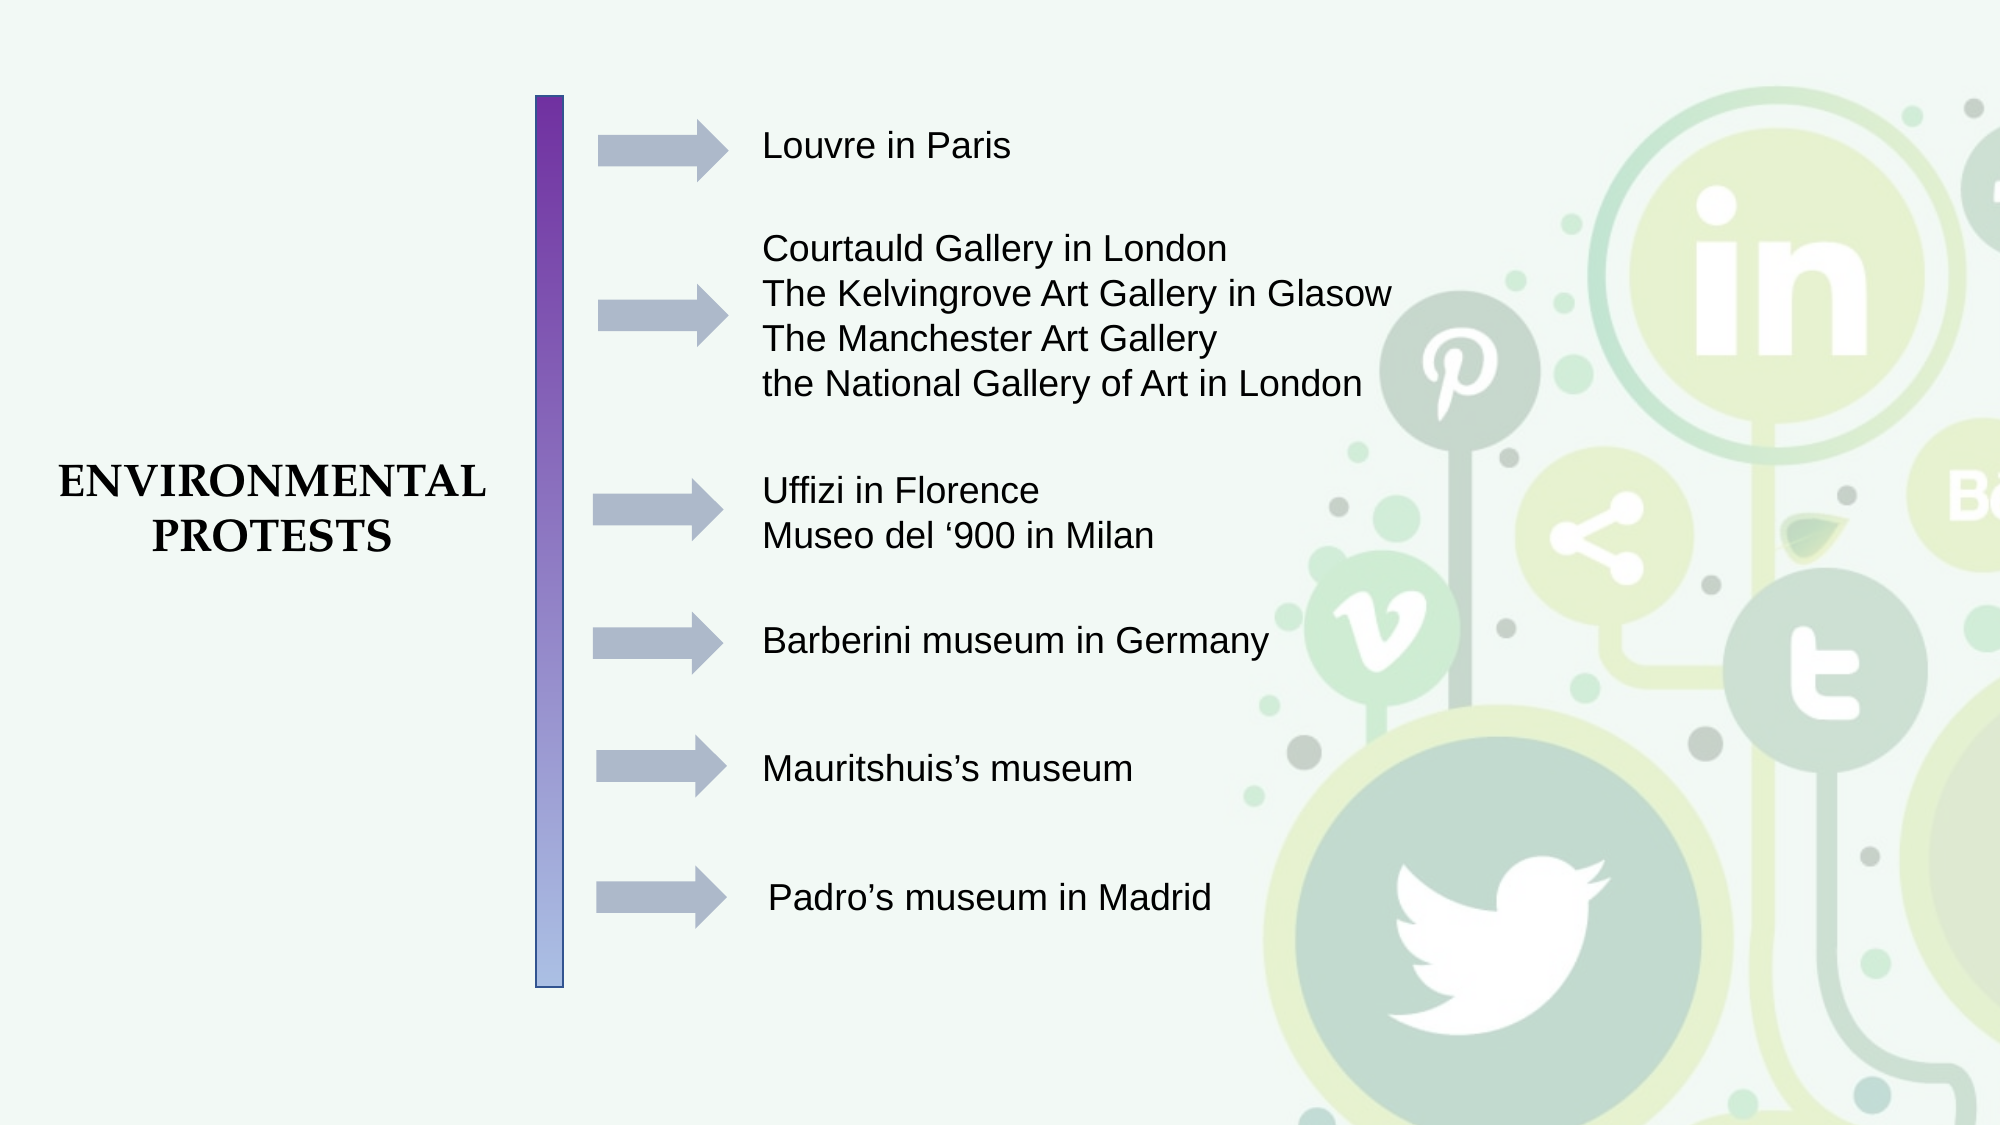

Louvre in Paris

Courtauld Gallery in London
The Kelvingrove Art Gallery in Glasow
The Manchester Art Gallery
the National Gallery of Art in London

ENVIRONMENTAL PROTESTS

Uffizi in Florence
Museo del ‘900 in Milan

Barberini museum in Germany

Mauritshuis’s museum

Padro’s museum in Madrid